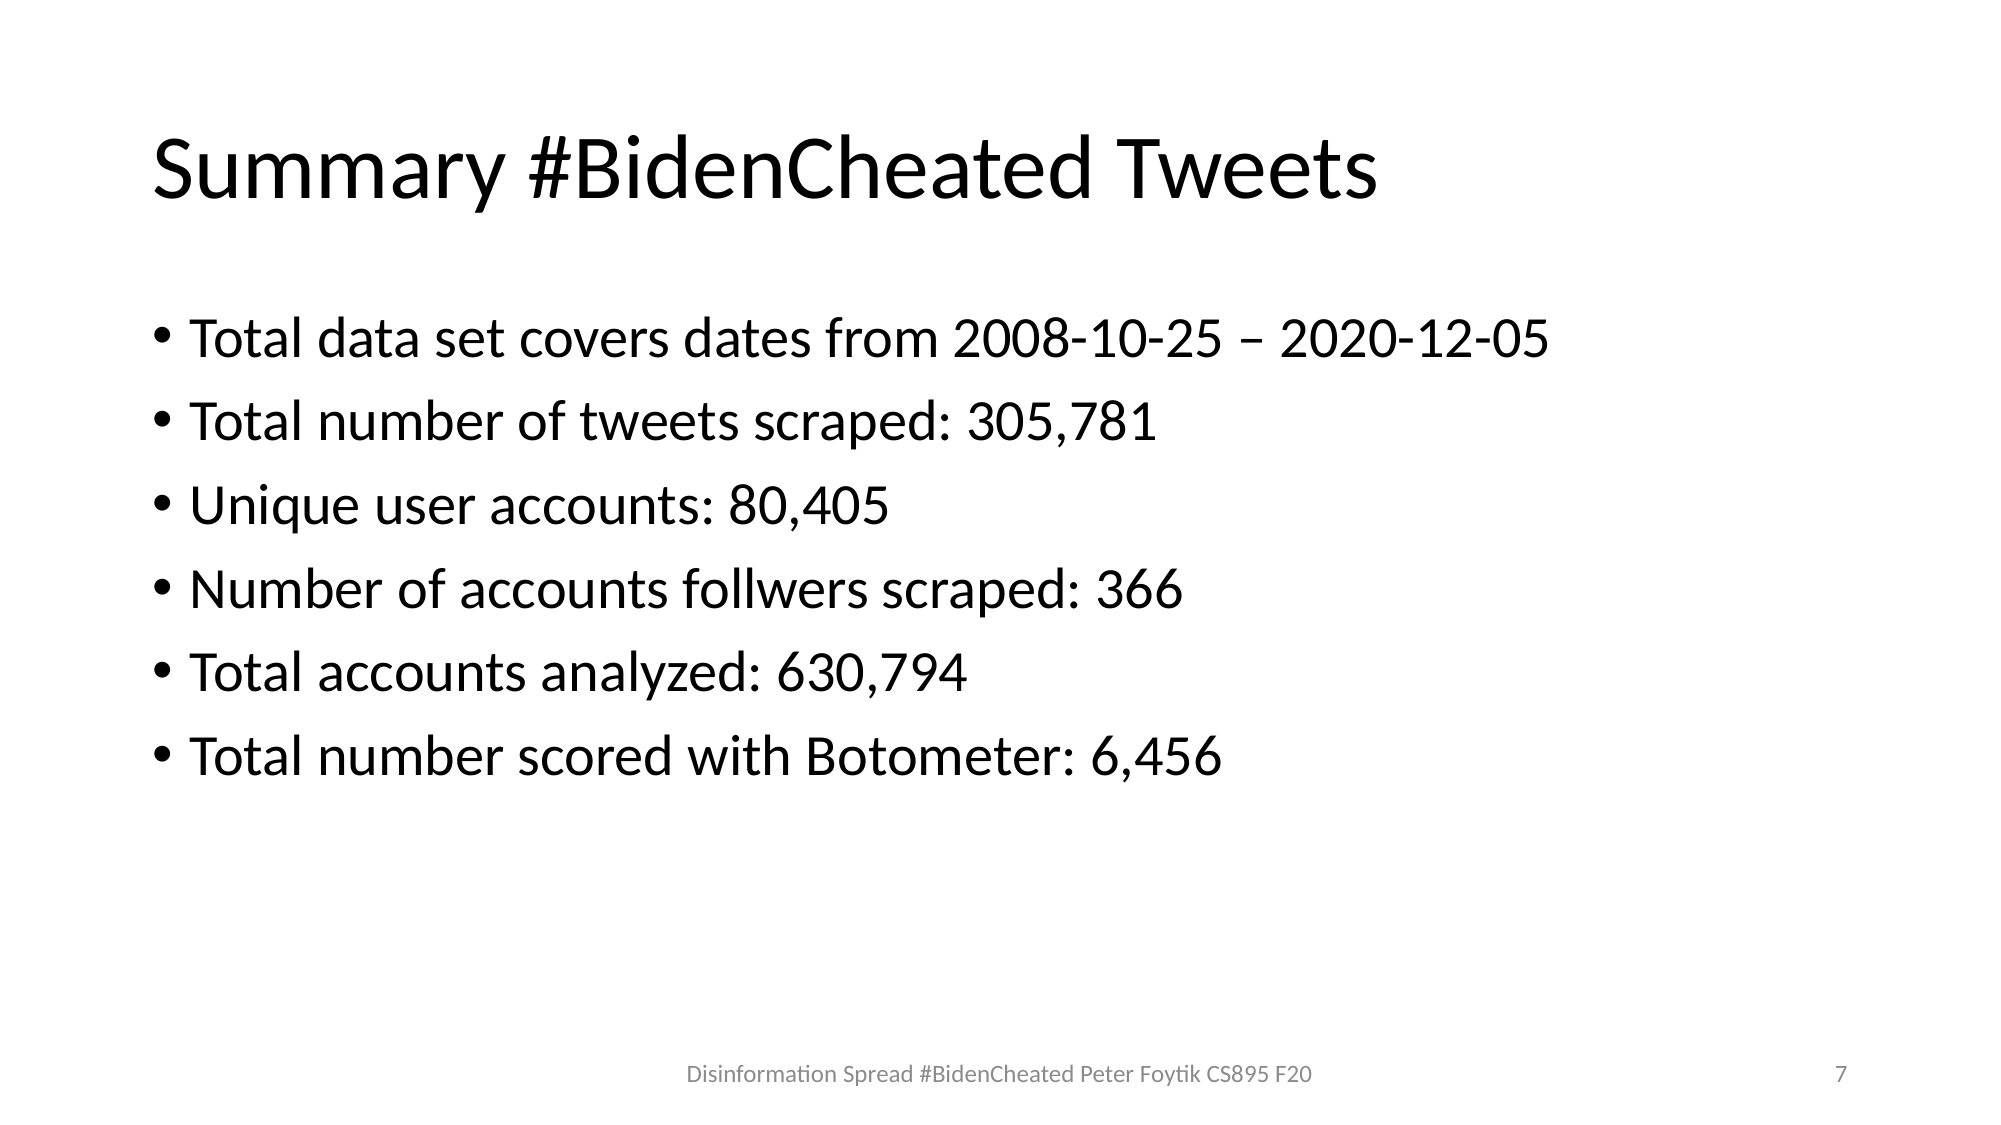

# Summary #BidenCheated Tweets
Total data set covers dates from 2008-10-25 – 2020-12-05
Total number of tweets scraped: 305,781
Unique user accounts: 80,405
Number of accounts follwers scraped: 366
Total accounts analyzed: 630,794
Total number scored with Botometer: 6,456

Disinformation Spread #BidenCheated Peter Foytik CS895 F20
7